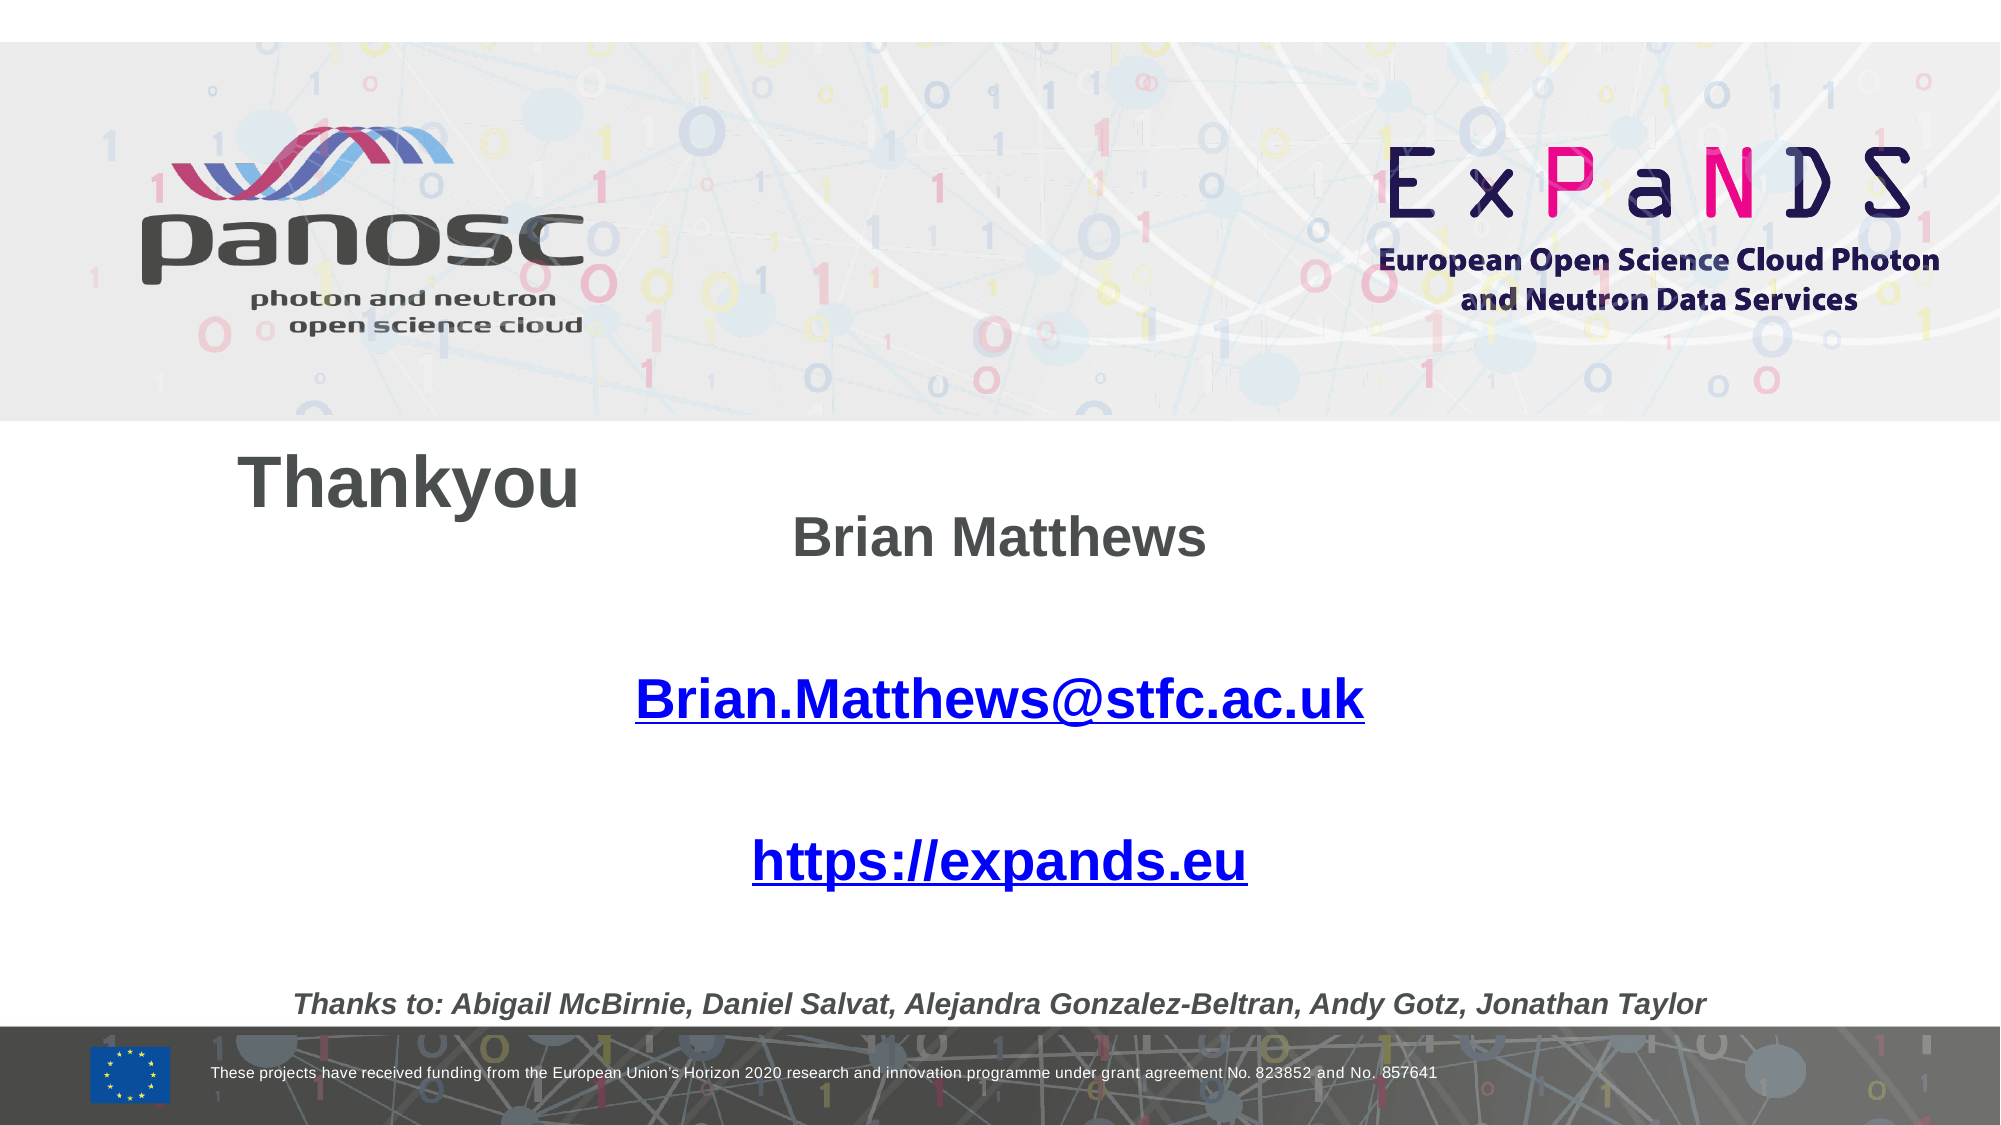

# Thankyou
Brian Matthews

Brian.Matthews@stfc.ac.uk

https://expands.eu

Thanks to: Abigail McBirnie, Daniel Salvat, Alejandra Gonzalez-Beltran, Andy Gotz, Jonathan Taylor